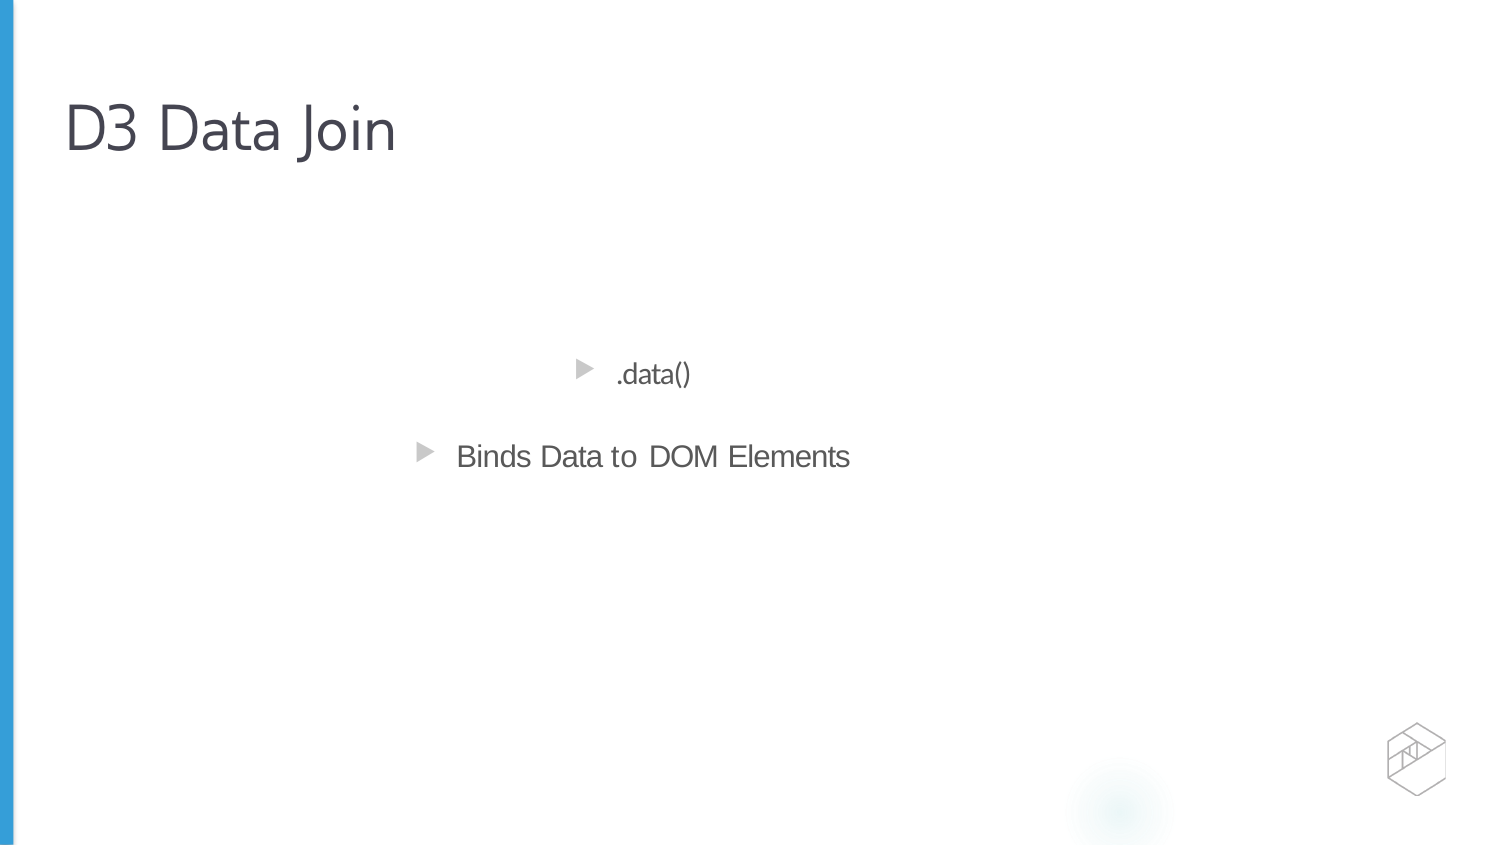

# D3 Data Join
.data()
Binds Data to DOM Elements